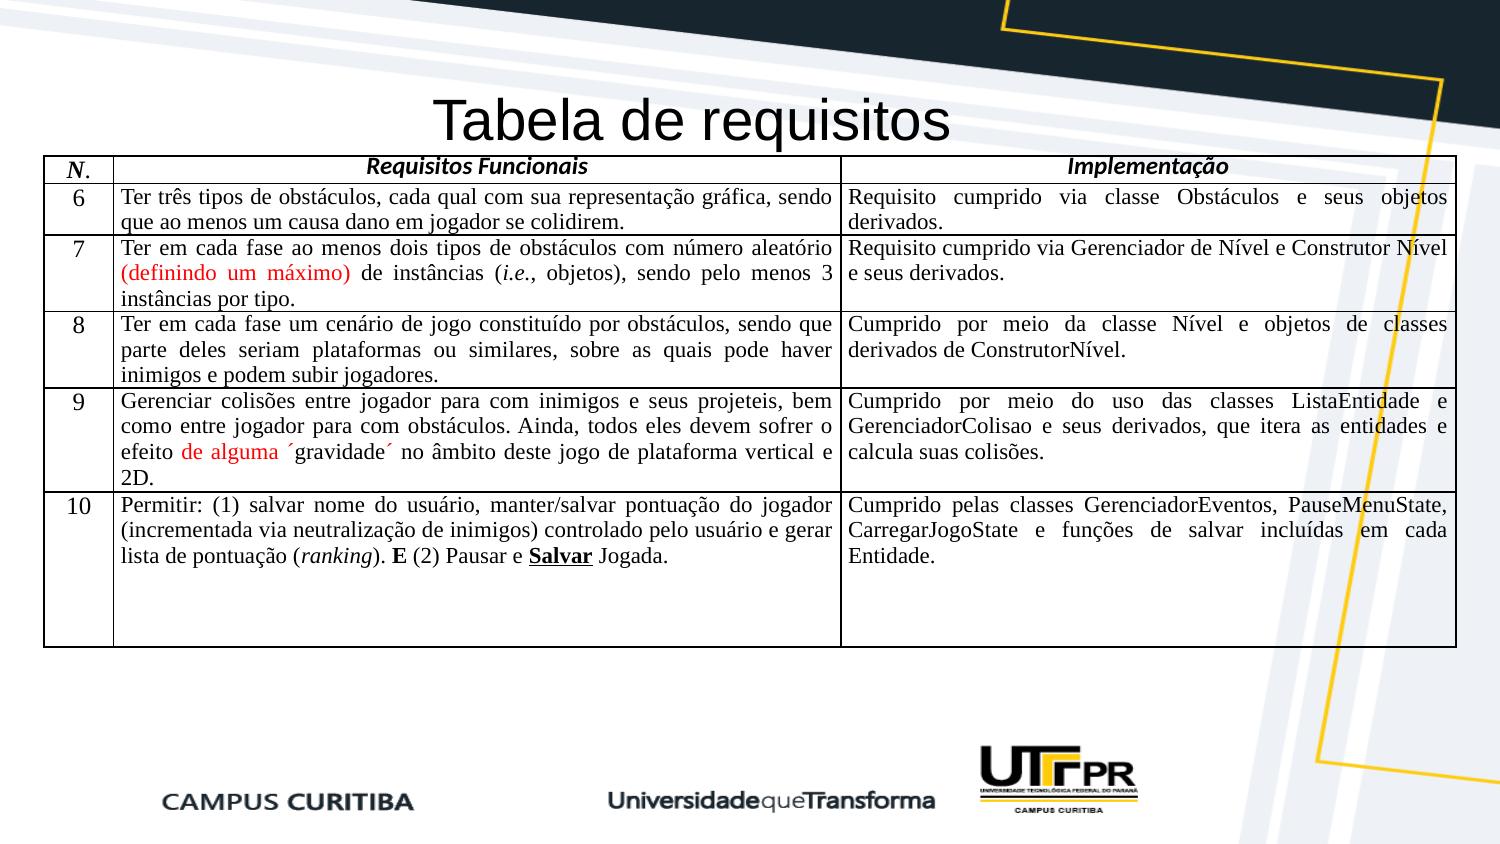

# Tabela de requisitos
| N. | Requisitos Funcionais | Implementação |
| --- | --- | --- |
| 6 | Ter três tipos de obstáculos, cada qual com sua representação gráfica, sendo que ao menos um causa dano em jogador se colidirem. | Requisito cumprido via classe Obstáculos e seus objetos derivados. |
| 7 | Ter em cada fase ao menos dois tipos de obstáculos com número aleatório (definindo um máximo) de instâncias (i.e., objetos), sendo pelo menos 3 instâncias por tipo. | Requisito cumprido via Gerenciador de Nível e Construtor Nível e seus derivados. |
| 8 | Ter em cada fase um cenário de jogo constituído por obstáculos, sendo que parte deles seriam plataformas ou similares, sobre as quais pode haver inimigos e podem subir jogadores. | Cumprido por meio da classe Nível e objetos de classes derivados de ConstrutorNível. |
| 9 | Gerenciar colisões entre jogador para com inimigos e seus projeteis, bem como entre jogador para com obstáculos. Ainda, todos eles devem sofrer o efeito de alguma ´gravidade´ no âmbito deste jogo de plataforma vertical e 2D. | Cumprido por meio do uso das classes ListaEntidade e GerenciadorColisao e seus derivados, que itera as entidades e calcula suas colisões. |
| 10 | Permitir: (1) salvar nome do usuário, manter/salvar pontuação do jogador (incrementada via neutralização de inimigos) controlado pelo usuário e gerar lista de pontuação (ranking). E (2) Pausar e Salvar Jogada. | Cumprido pelas classes GerenciadorEventos, PauseMenuState, CarregarJogoState e funções de salvar incluídas em cada Entidade. |